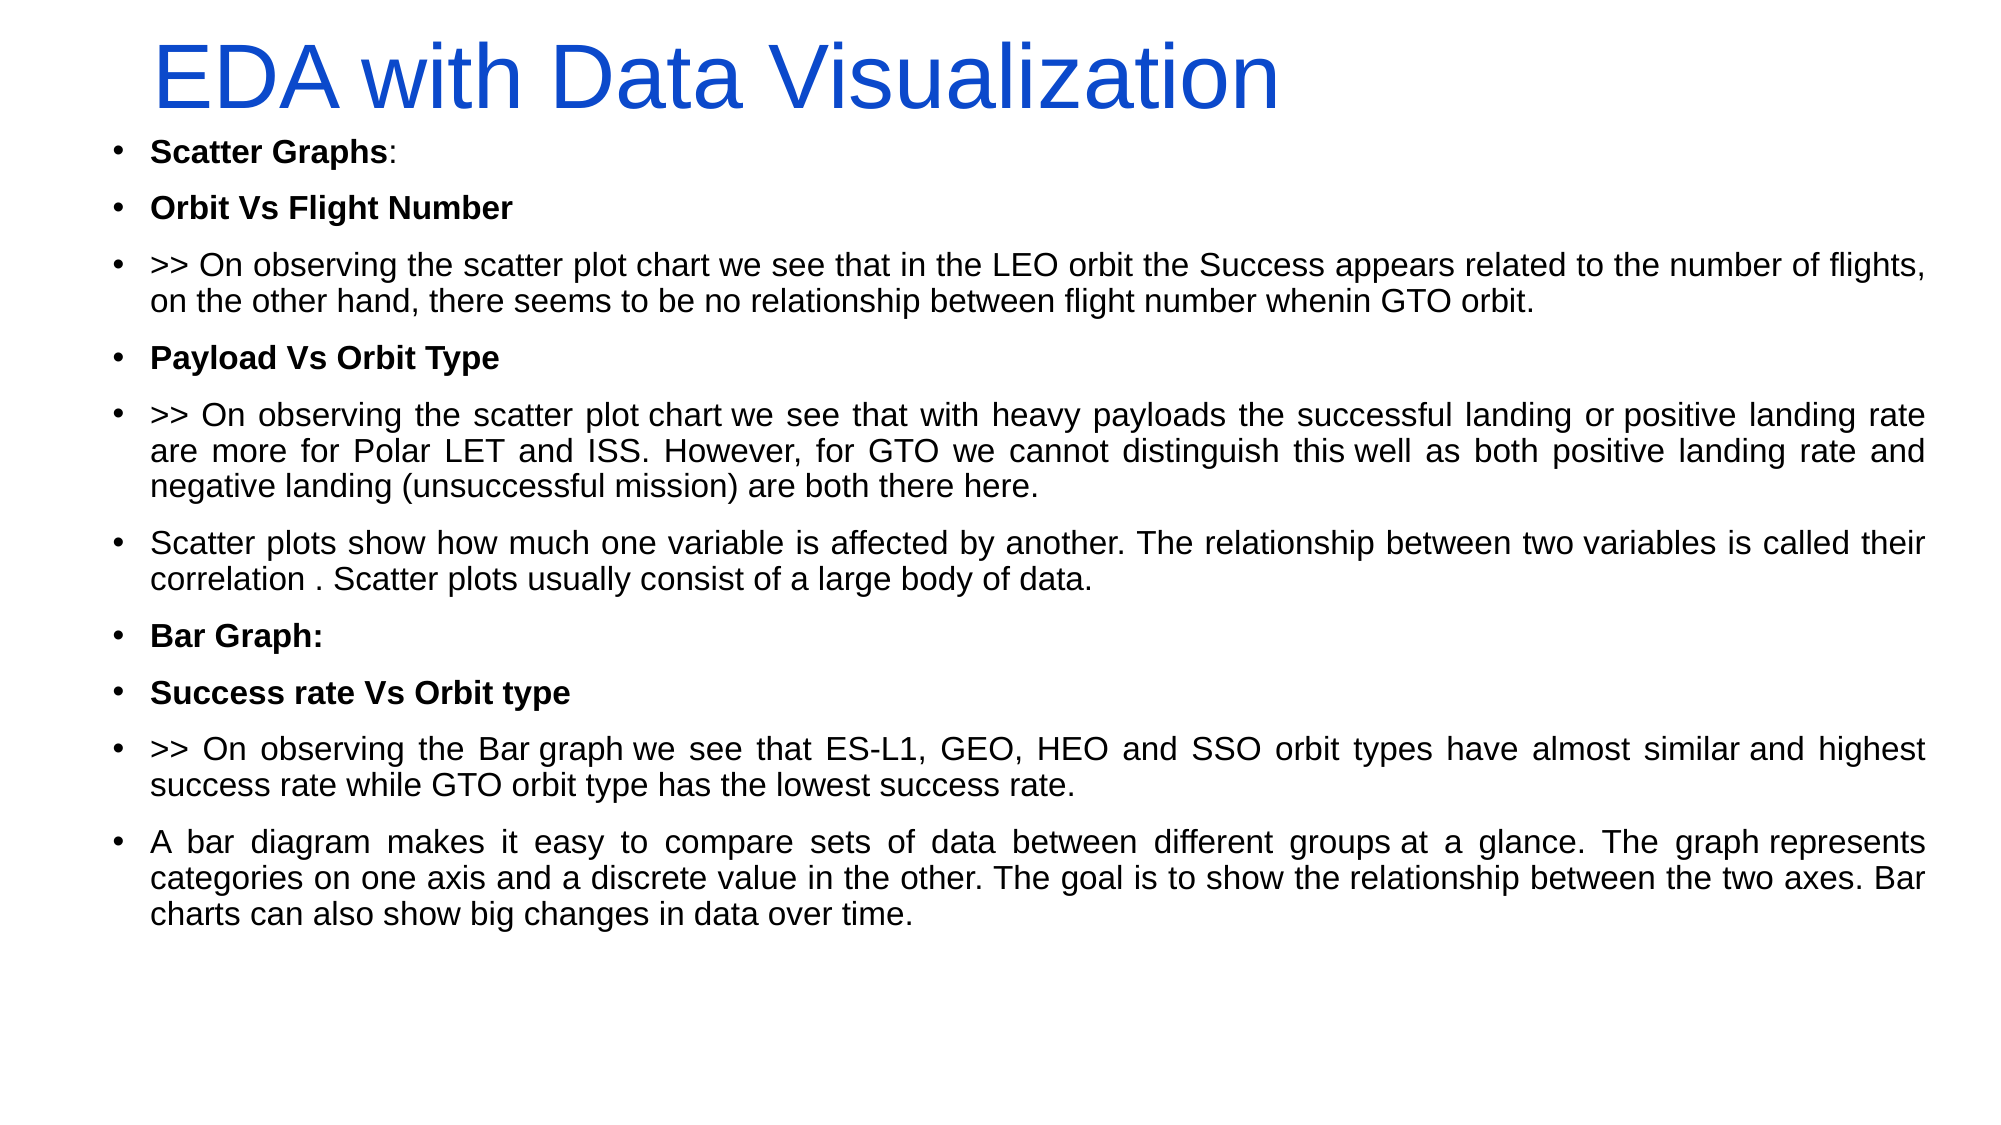

# EDA with Data Visualization
Scatter Graphs: ​
Orbit Vs Flight Number​
>> On observing the scatter plot chart we see that in the LEO orbit the Success appears related to the number of flights, on the other hand, there seems to be no relationship between flight number whenin GTO orbit.​
Payload Vs Orbit Type​
>> On observing the scatter plot chart we see that with heavy payloads the successful landing or positive landing rate are more for Polar LET and ISS. However, for GTO we cannot distinguish this well as both positive landing rate and negative landing (unsuccessful mission) are both there here. ​
Scatter plots show how much one variable is affected by another. The relationship between two variables is called their correlation . Scatter plots usually consist of a large body of data. ​
Bar Graph: ​
Success rate Vs Orbit type ​
>> On observing the Bar graph we see that ES-L1, GEO, HEO and SSO orbit types have almost similar and highest success rate while GTO orbit type has the lowest success rate.​
A bar diagram makes it easy to compare sets of data between different groups at a glance. The graph represents categories on one axis and a discrete value in the other. The goal is to show the relationship between the two axes. Bar charts can also show big changes in data over time.